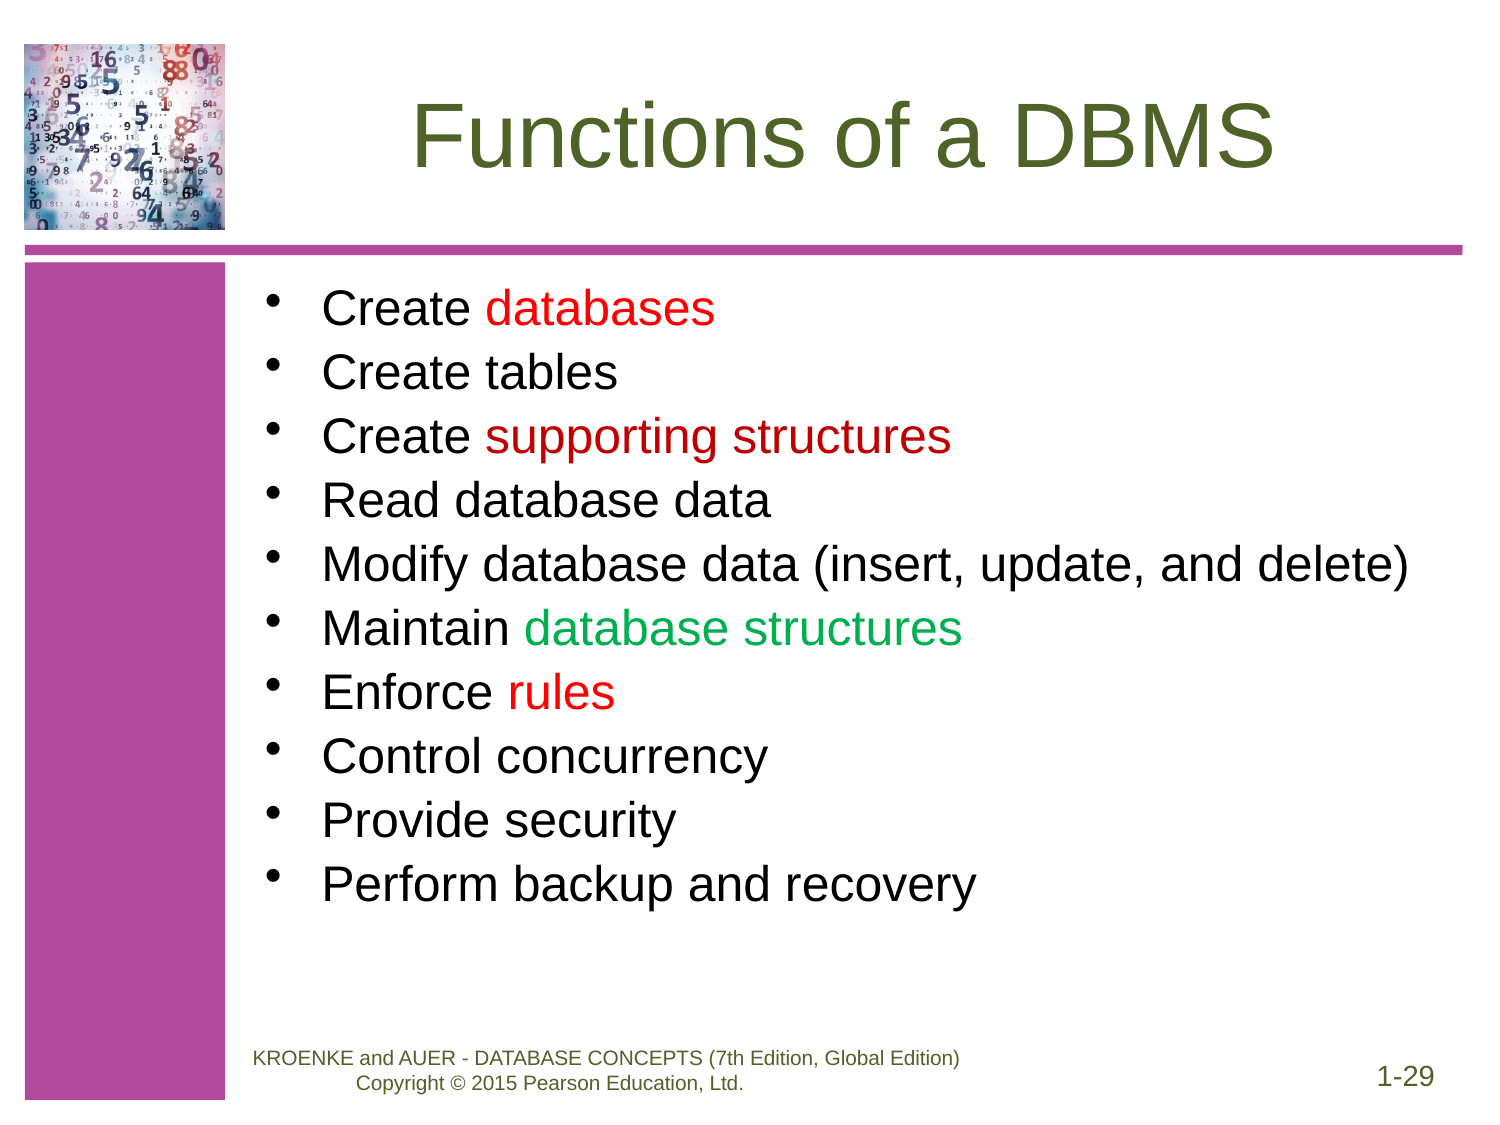

# Functions of a DBMS
Create databases
Create tables
Create supporting structures
Read database data
Modify database data (insert, update, and delete)
Maintain database structures
Enforce rules
Control concurrency
Provide security
Perform backup and recovery
KROENKE and AUER - DATABASE CONCEPTS (7th Edition, Global Edition)                                      Copyright © 2015 Pearson Education, Ltd.
1-29